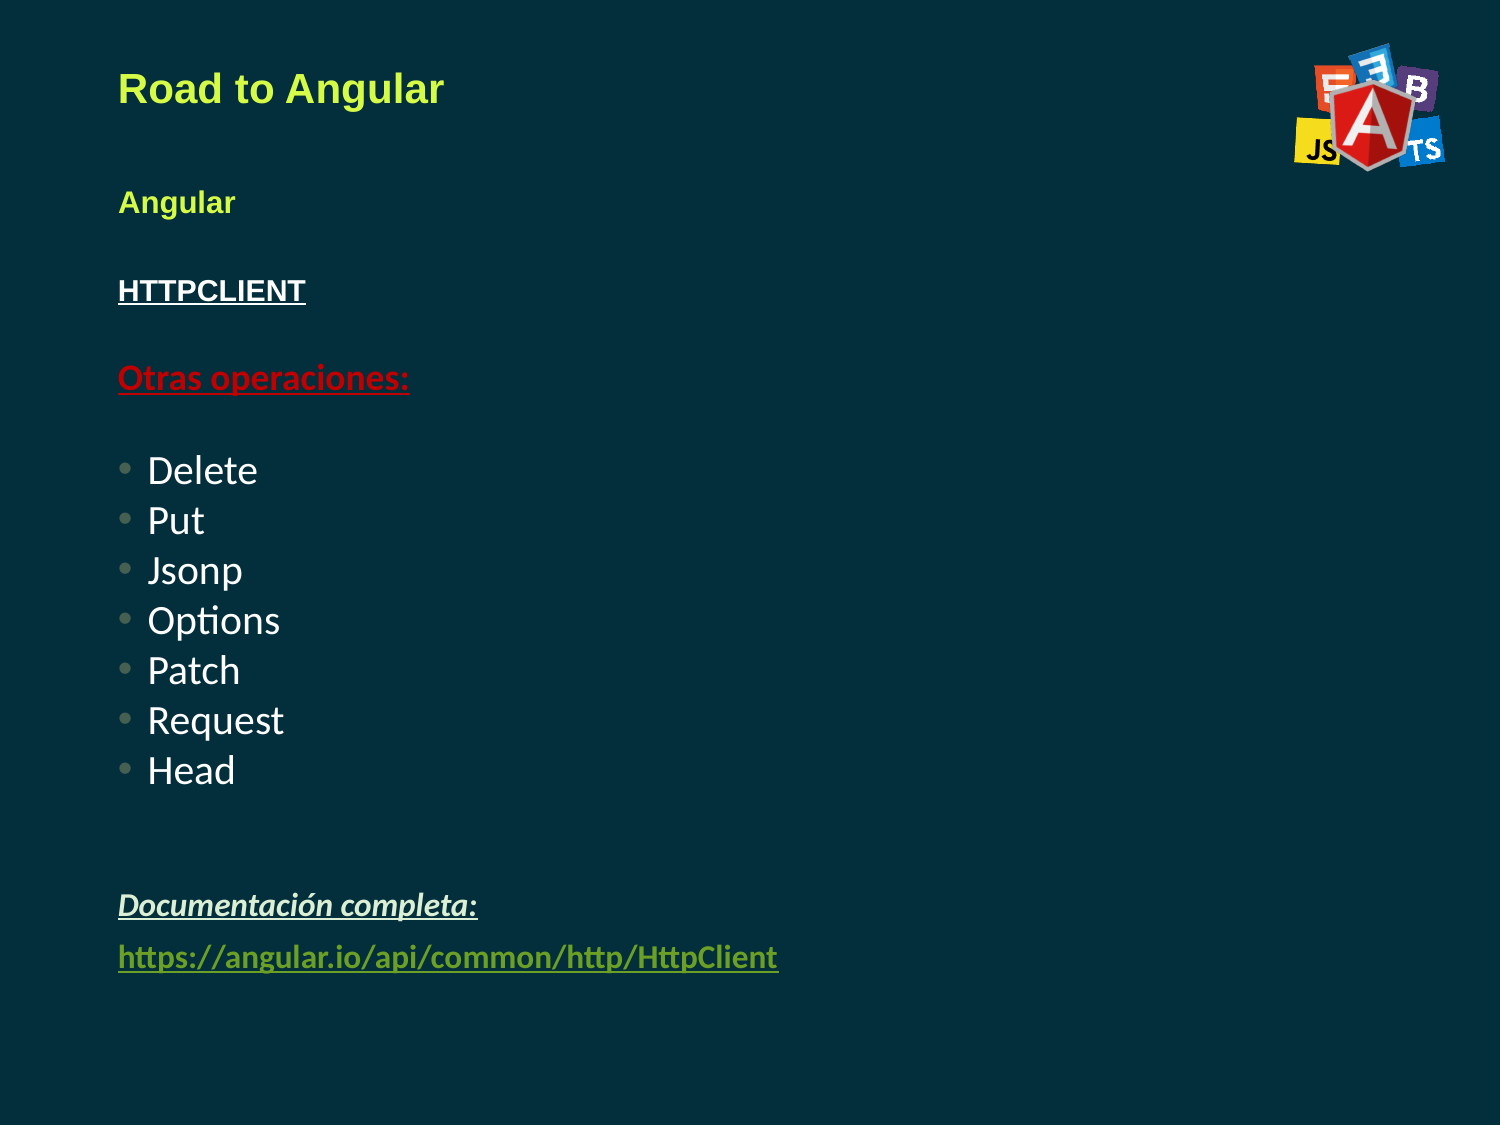

# Road to Angular
Angular
HTTPCLIENT

Otras operaciones:

Delete
Put
Jsonp
Options
Patch
Request
Head

Documentación completa:
https://angular.io/api/common/http/HttpClient